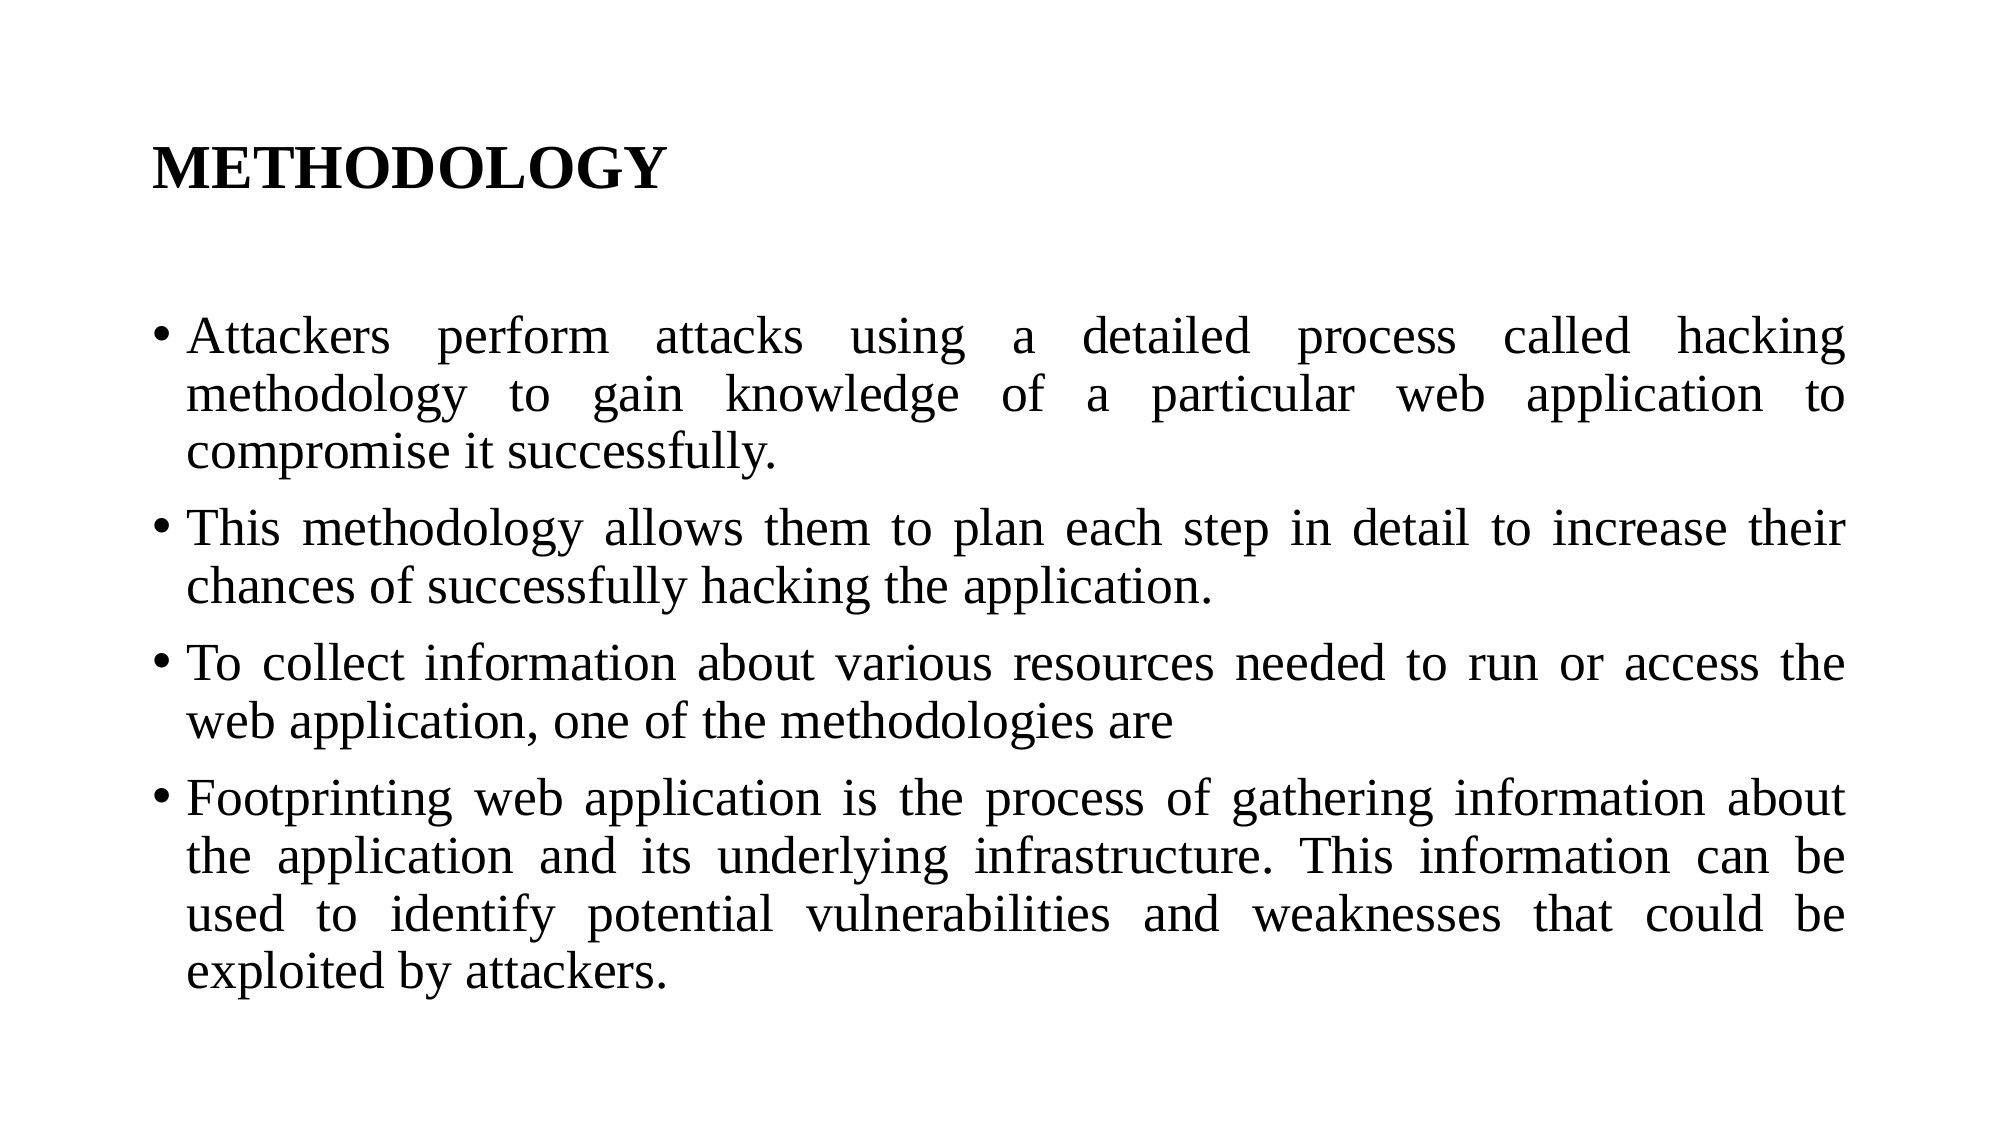

# METHODOLOGY
Attackers perform attacks using a detailed process called hacking methodology to gain knowledge of a particular web application to compromise it successfully.
This methodology allows them to plan each step in detail to increase their chances of successfully hacking the application.
To collect information about various resources needed to run or access the web application, one of the methodologies are
Footprinting web application is the process of gathering information about the application and its underlying infrastructure. This information can be used to identify potential vulnerabilities and weaknesses that could be exploited by attackers.